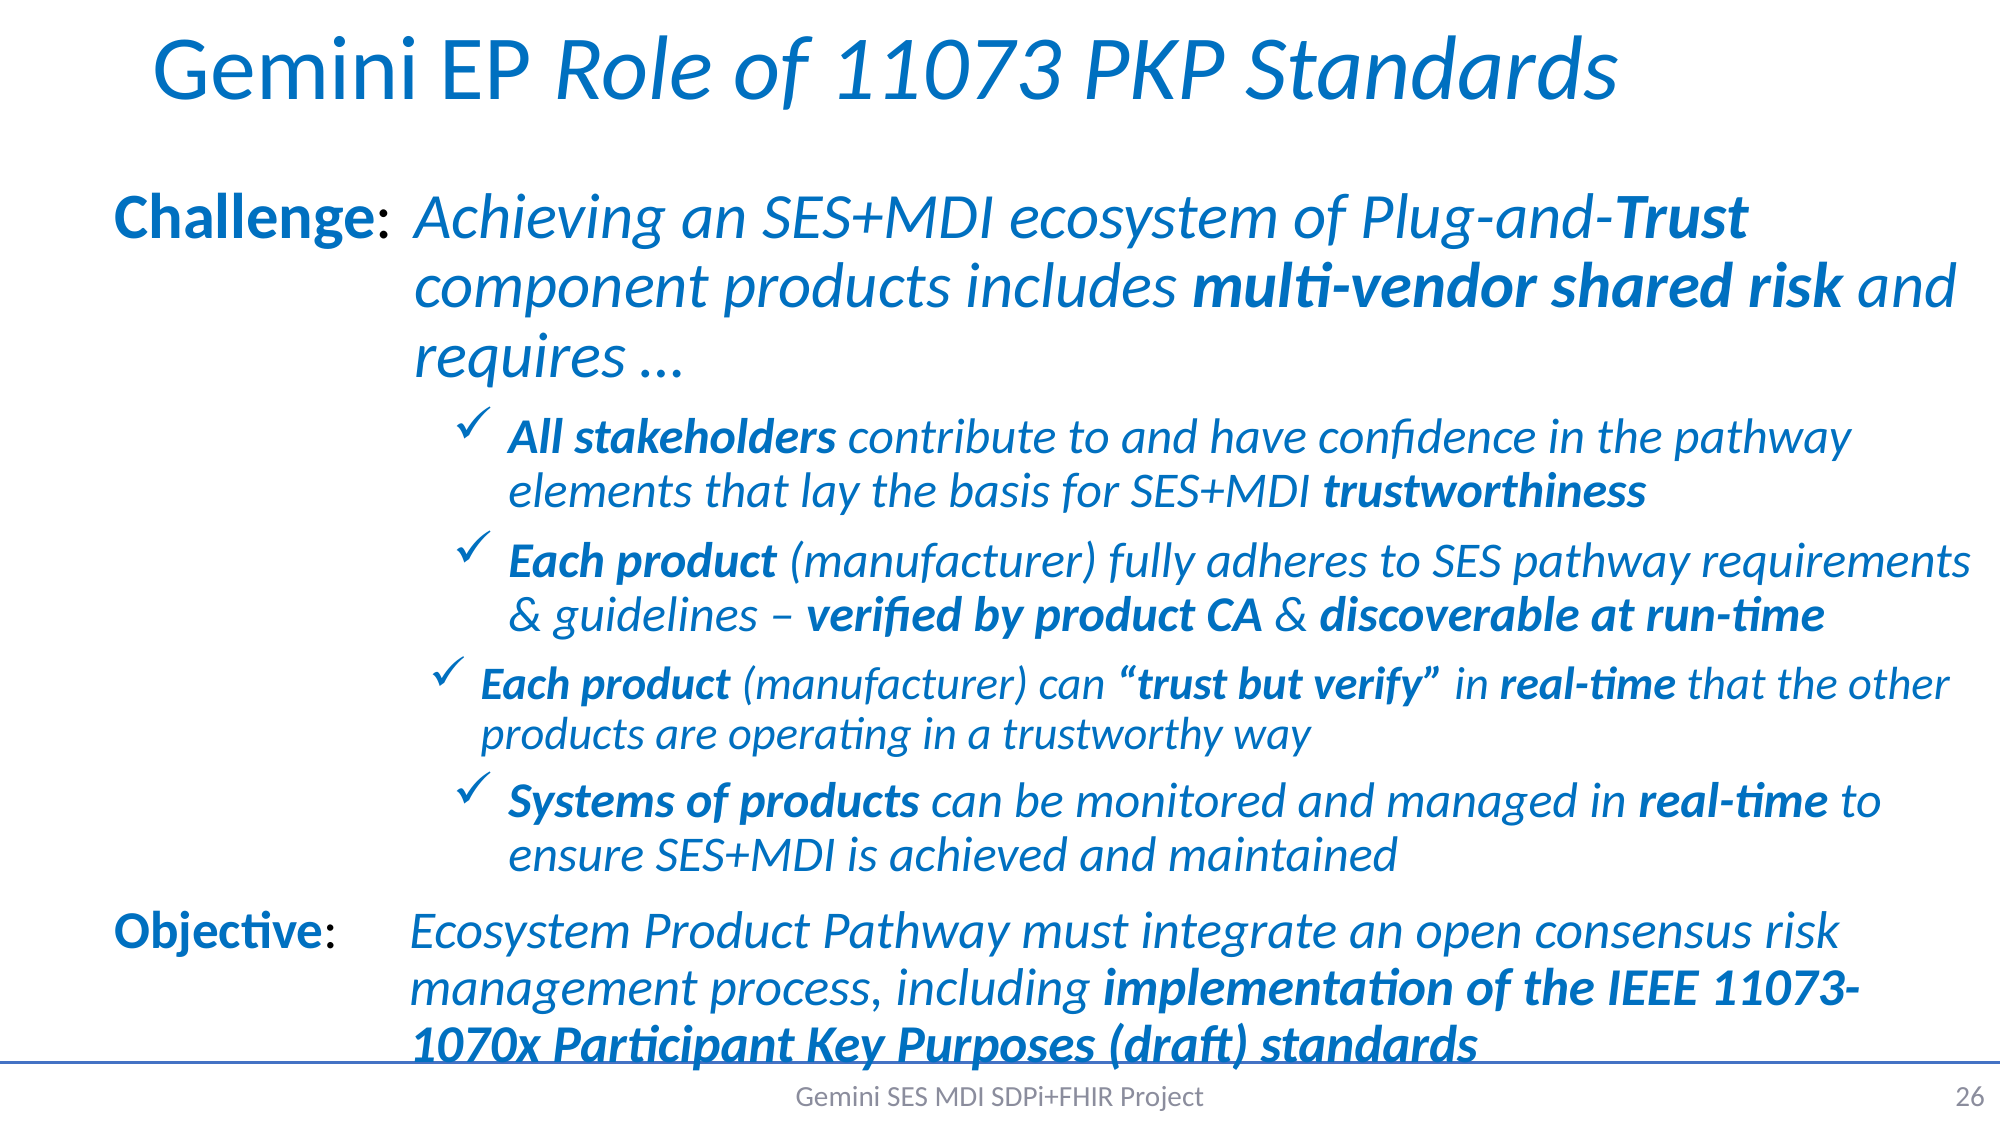

# Gemini EP Role of 11073 PKP Standards
Challenge:	Achieving an SES+MDI ecosystem of Plug-and-Trust component products includes multi-vendor shared risk and requires …
All stakeholders contribute to and have confidence in the pathway elements that lay the basis for SES+MDI trustworthiness
Each product (manufacturer) fully adheres to SES pathway requirements & guidelines – verified by product CA & discoverable at run-time
Each product (manufacturer) can “trust but verify” in real-time that the other products are operating in a trustworthy way
Systems of products can be monitored and managed in real-time to ensure SES+MDI is achieved and maintained
Objective:	Ecosystem Product Pathway must integrate an open consensus risk management process, including implementation of the IEEE 11073-1070x Participant Key Purposes (draft) standards
Gemini SES MDI SDPi+FHIR Project
26